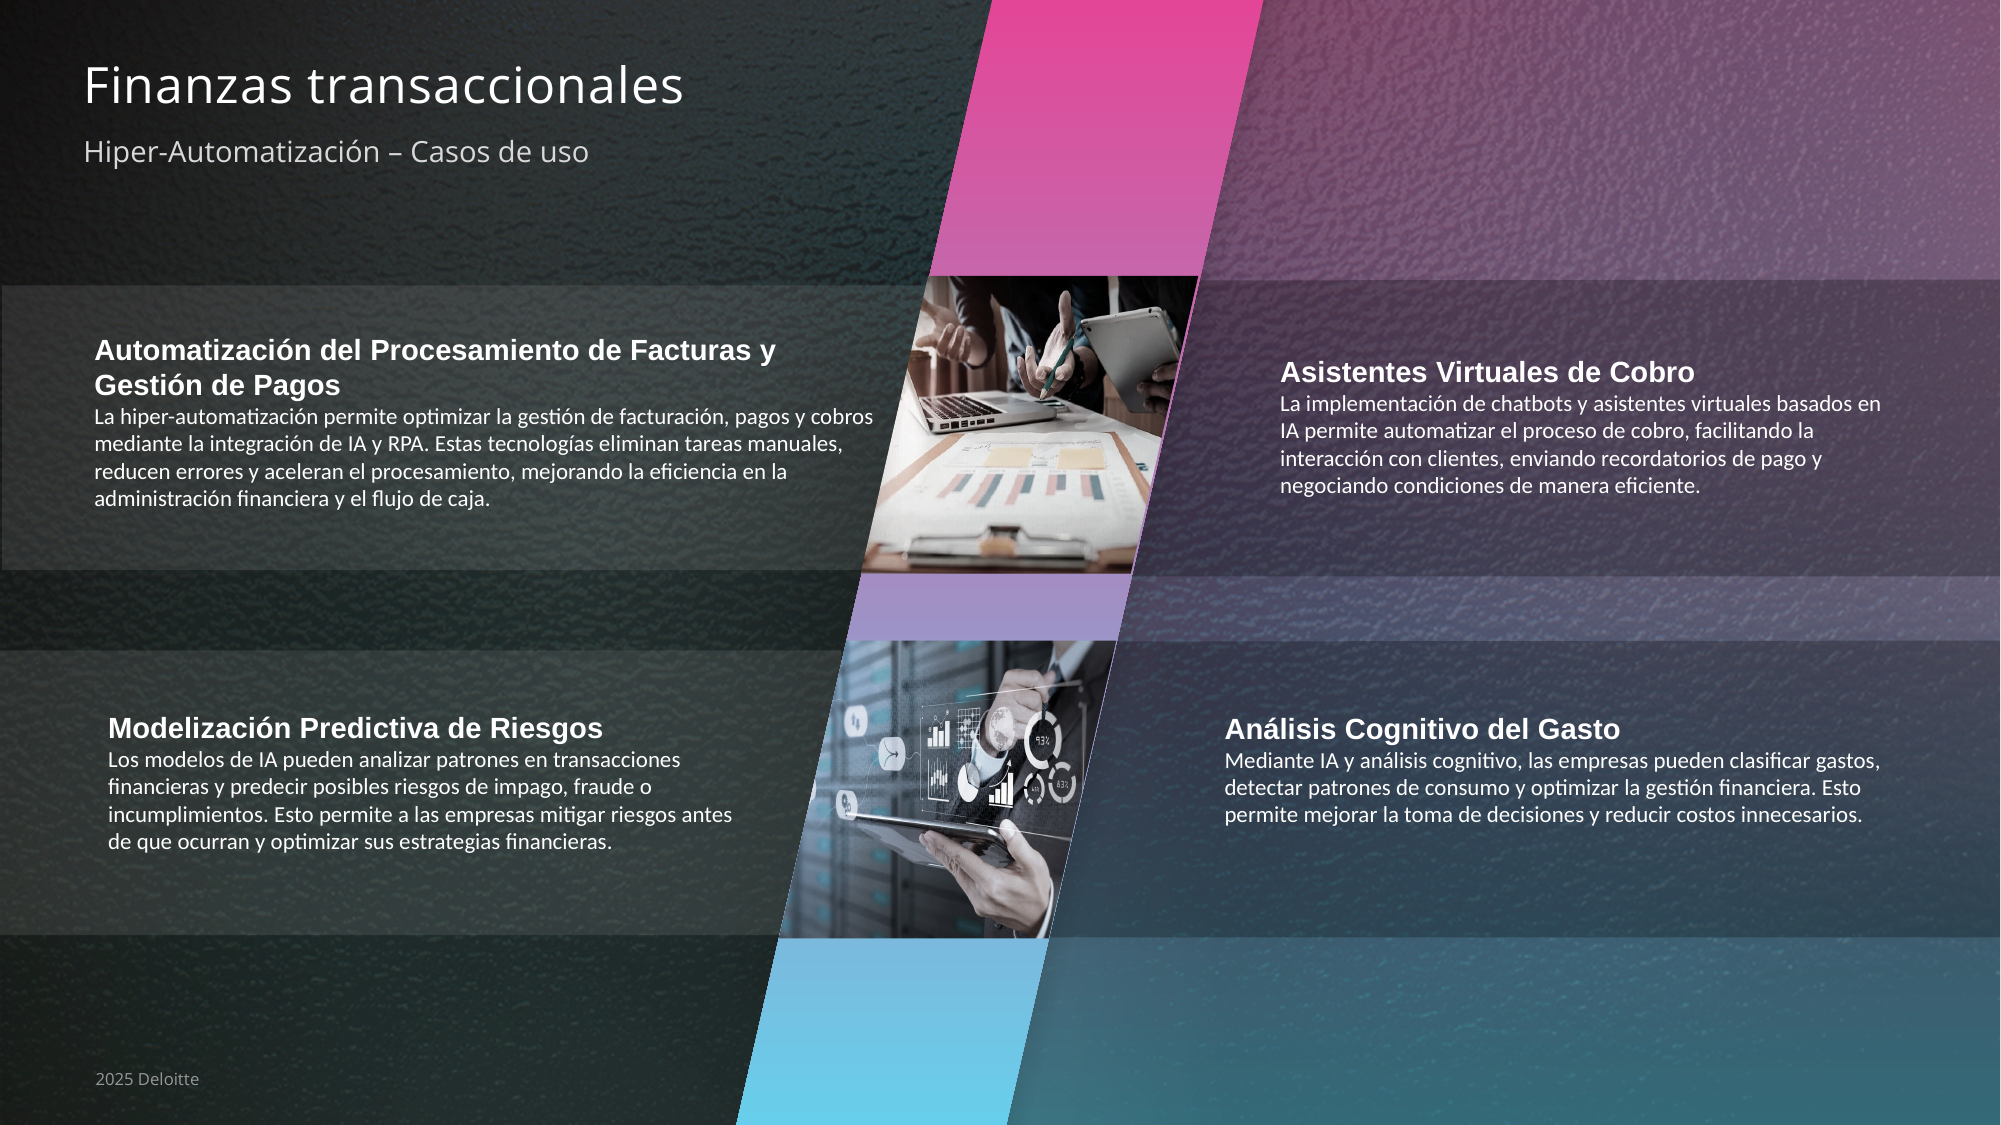

| Finanzas transaccionales Hiper-Automatización – Casos de uso |
| --- |

Automatización del Procesamiento de Facturas y
Gestión de Pagos
La hiper-automatización permite optimizar la gestión de facturación, pagos y cobros mediante la integración de IA y RPA. Estas tecnologías eliminan tareas manuales, reducen errores y aceleran el procesamiento, mejorando la eficiencia en la administración financiera y el flujo de caja.

Asistentes Virtuales de Cobro
La implementación de chatbots y asistentes virtuales basados en IA permite automatizar el proceso de cobro, facilitando la interacción con clientes, enviando recordatorios de pago y negociando condiciones de manera eficiente.

Modelización Predictiva de Riesgos
Los modelos de IA pueden analizar patrones en transacciones financieras y predecir posibles riesgos de impago, fraude o incumplimientos. Esto permite a las empresas mitigar riesgos antes de que ocurran y optimizar sus estrategias financieras.

Análisis Cognitivo del Gasto
Mediante IA y análisis cognitivo, las empresas pueden clasificar gastos, detectar patrones de consumo y optimizar la gestión financiera. Esto permite mejorar la toma de decisiones y reducir costos innecesarios.